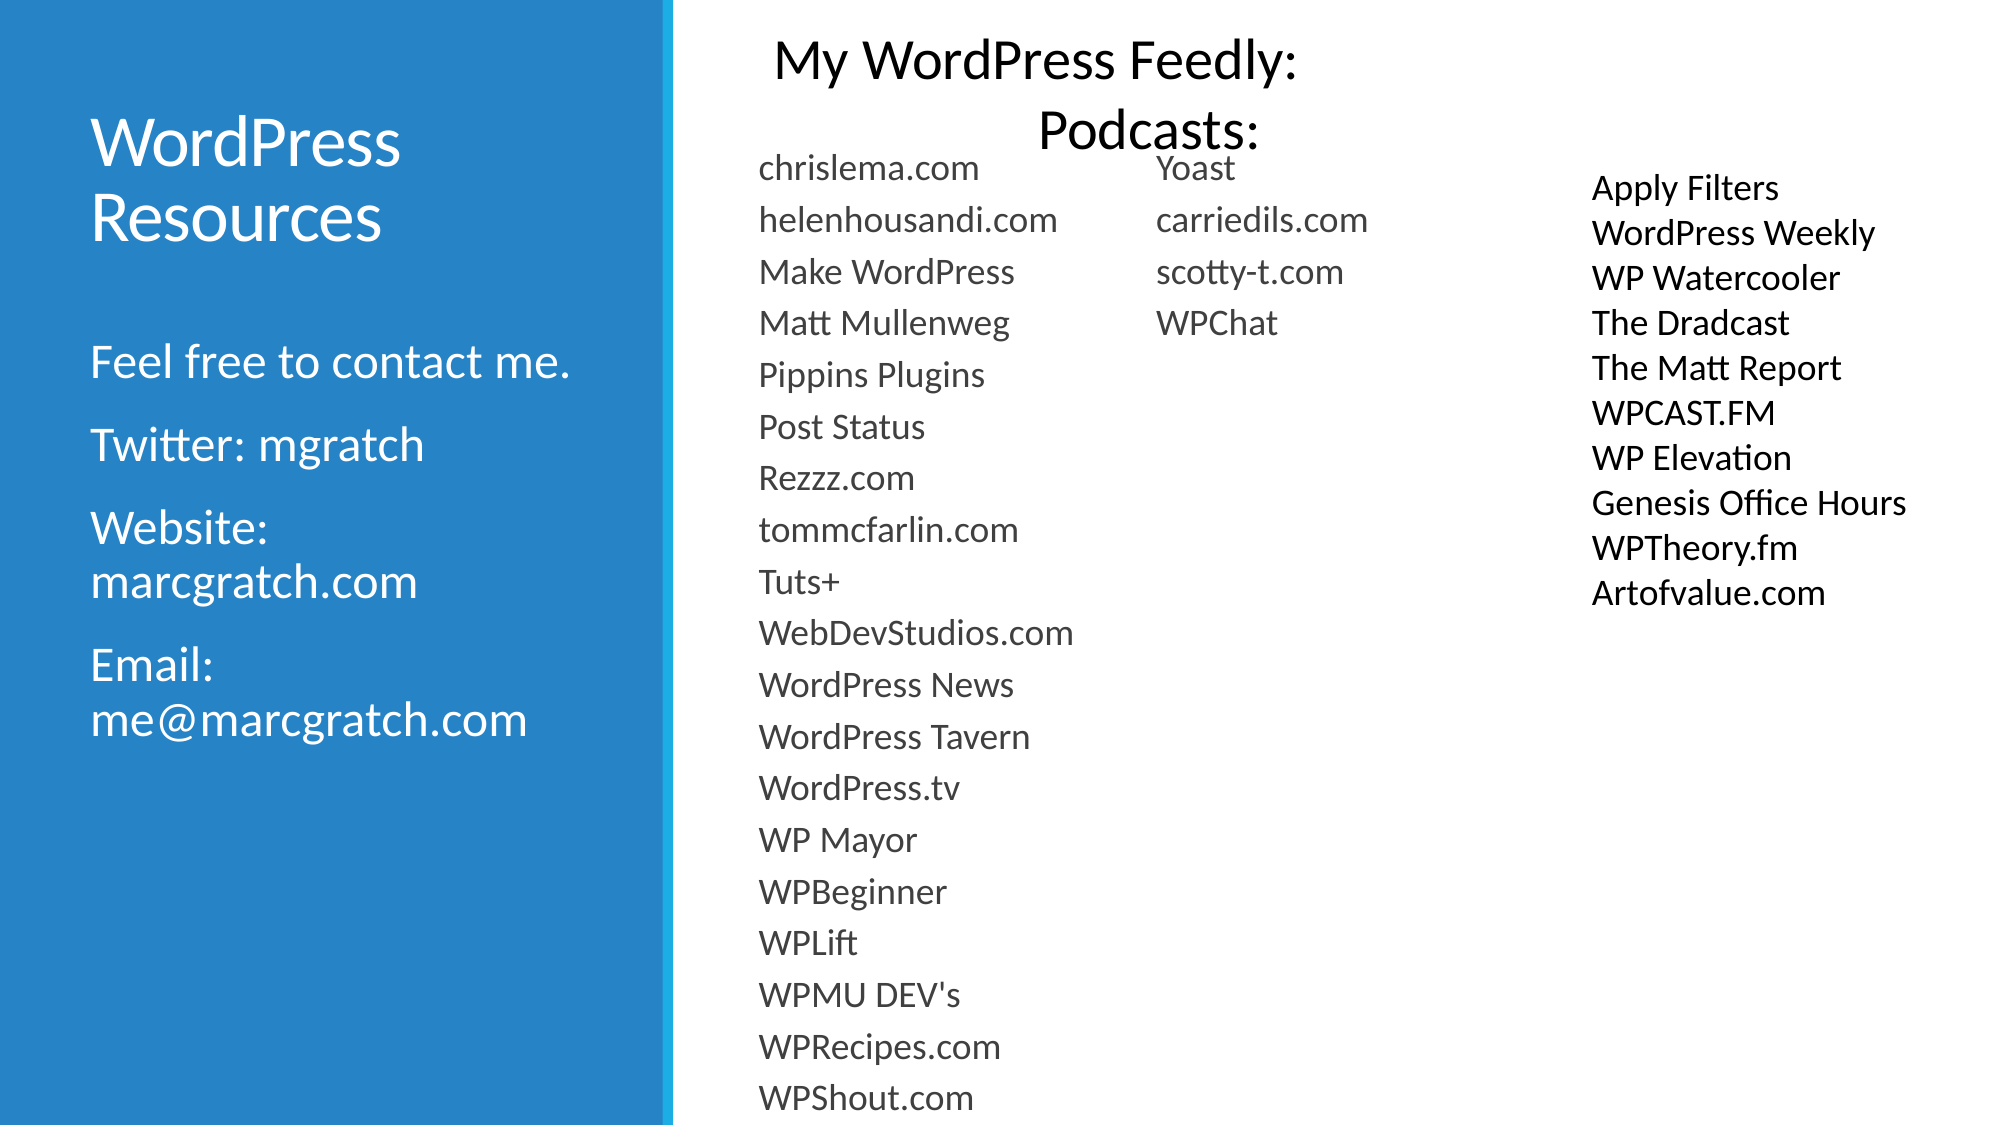

My WordPress Feedly:
   Podcasts:

# WordPress Resources
chrislema.com
helenhousandi.com
Make WordPress
Matt Mullenweg
Pippins Plugins
Post Status
Rezzz.com
tommcfarlin.com
Tuts+
WebDevStudios.com
WordPress News
WordPress Tavern
WordPress.tv
WP Mayor
WPBeginner
WPLift
WPMU DEV's
WPRecipes.com
WPShout.com
Yoast
carriedils.com
scotty-t.com
WPChat

Apply Filters
WordPress Weekly
WP Watercooler
The Dradcast
The Matt Report
WPCAST.FM
WP Elevation
Genesis Office Hours
WPTheory.fm
Artofvalue.com

Feel free to contact me.
Twitter: mgratch
Website: marcgratch.com
Email: me@marcgratch.com